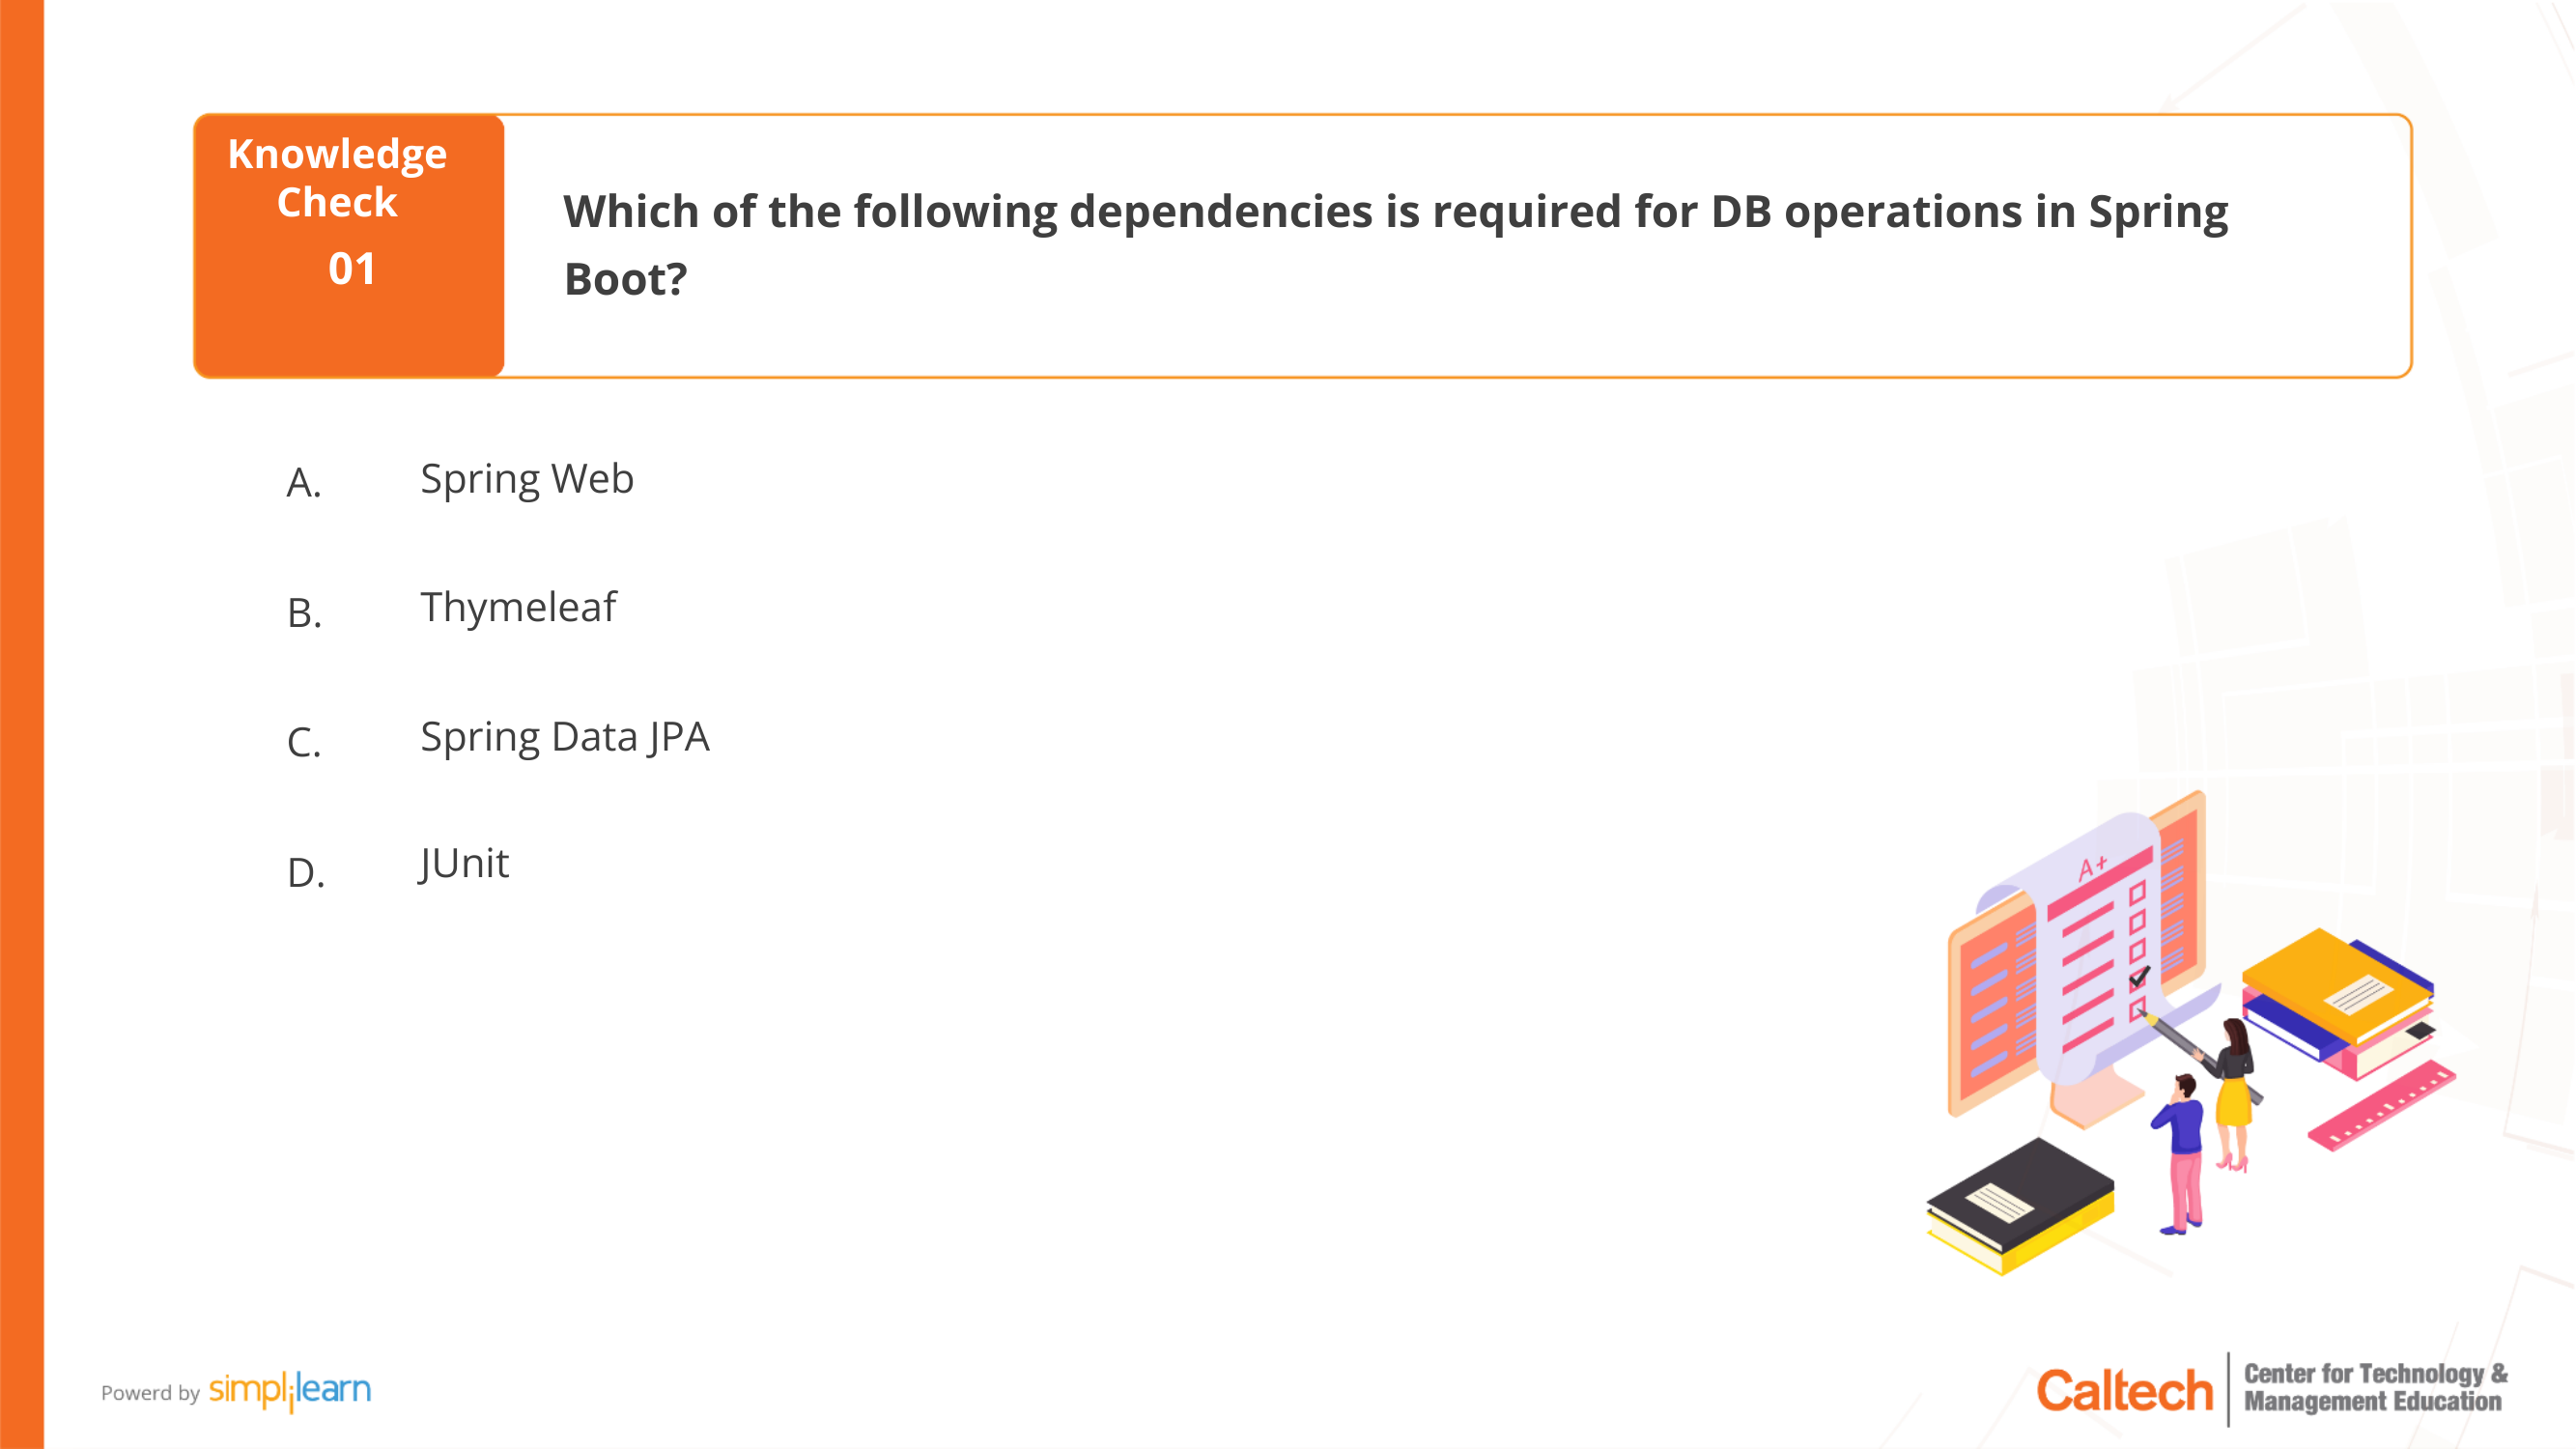

Which of the following dependencies is required for DB operations in Spring
Boot?
01
Spring Web
Thymeleaf
Spring Data JPA
JUnit